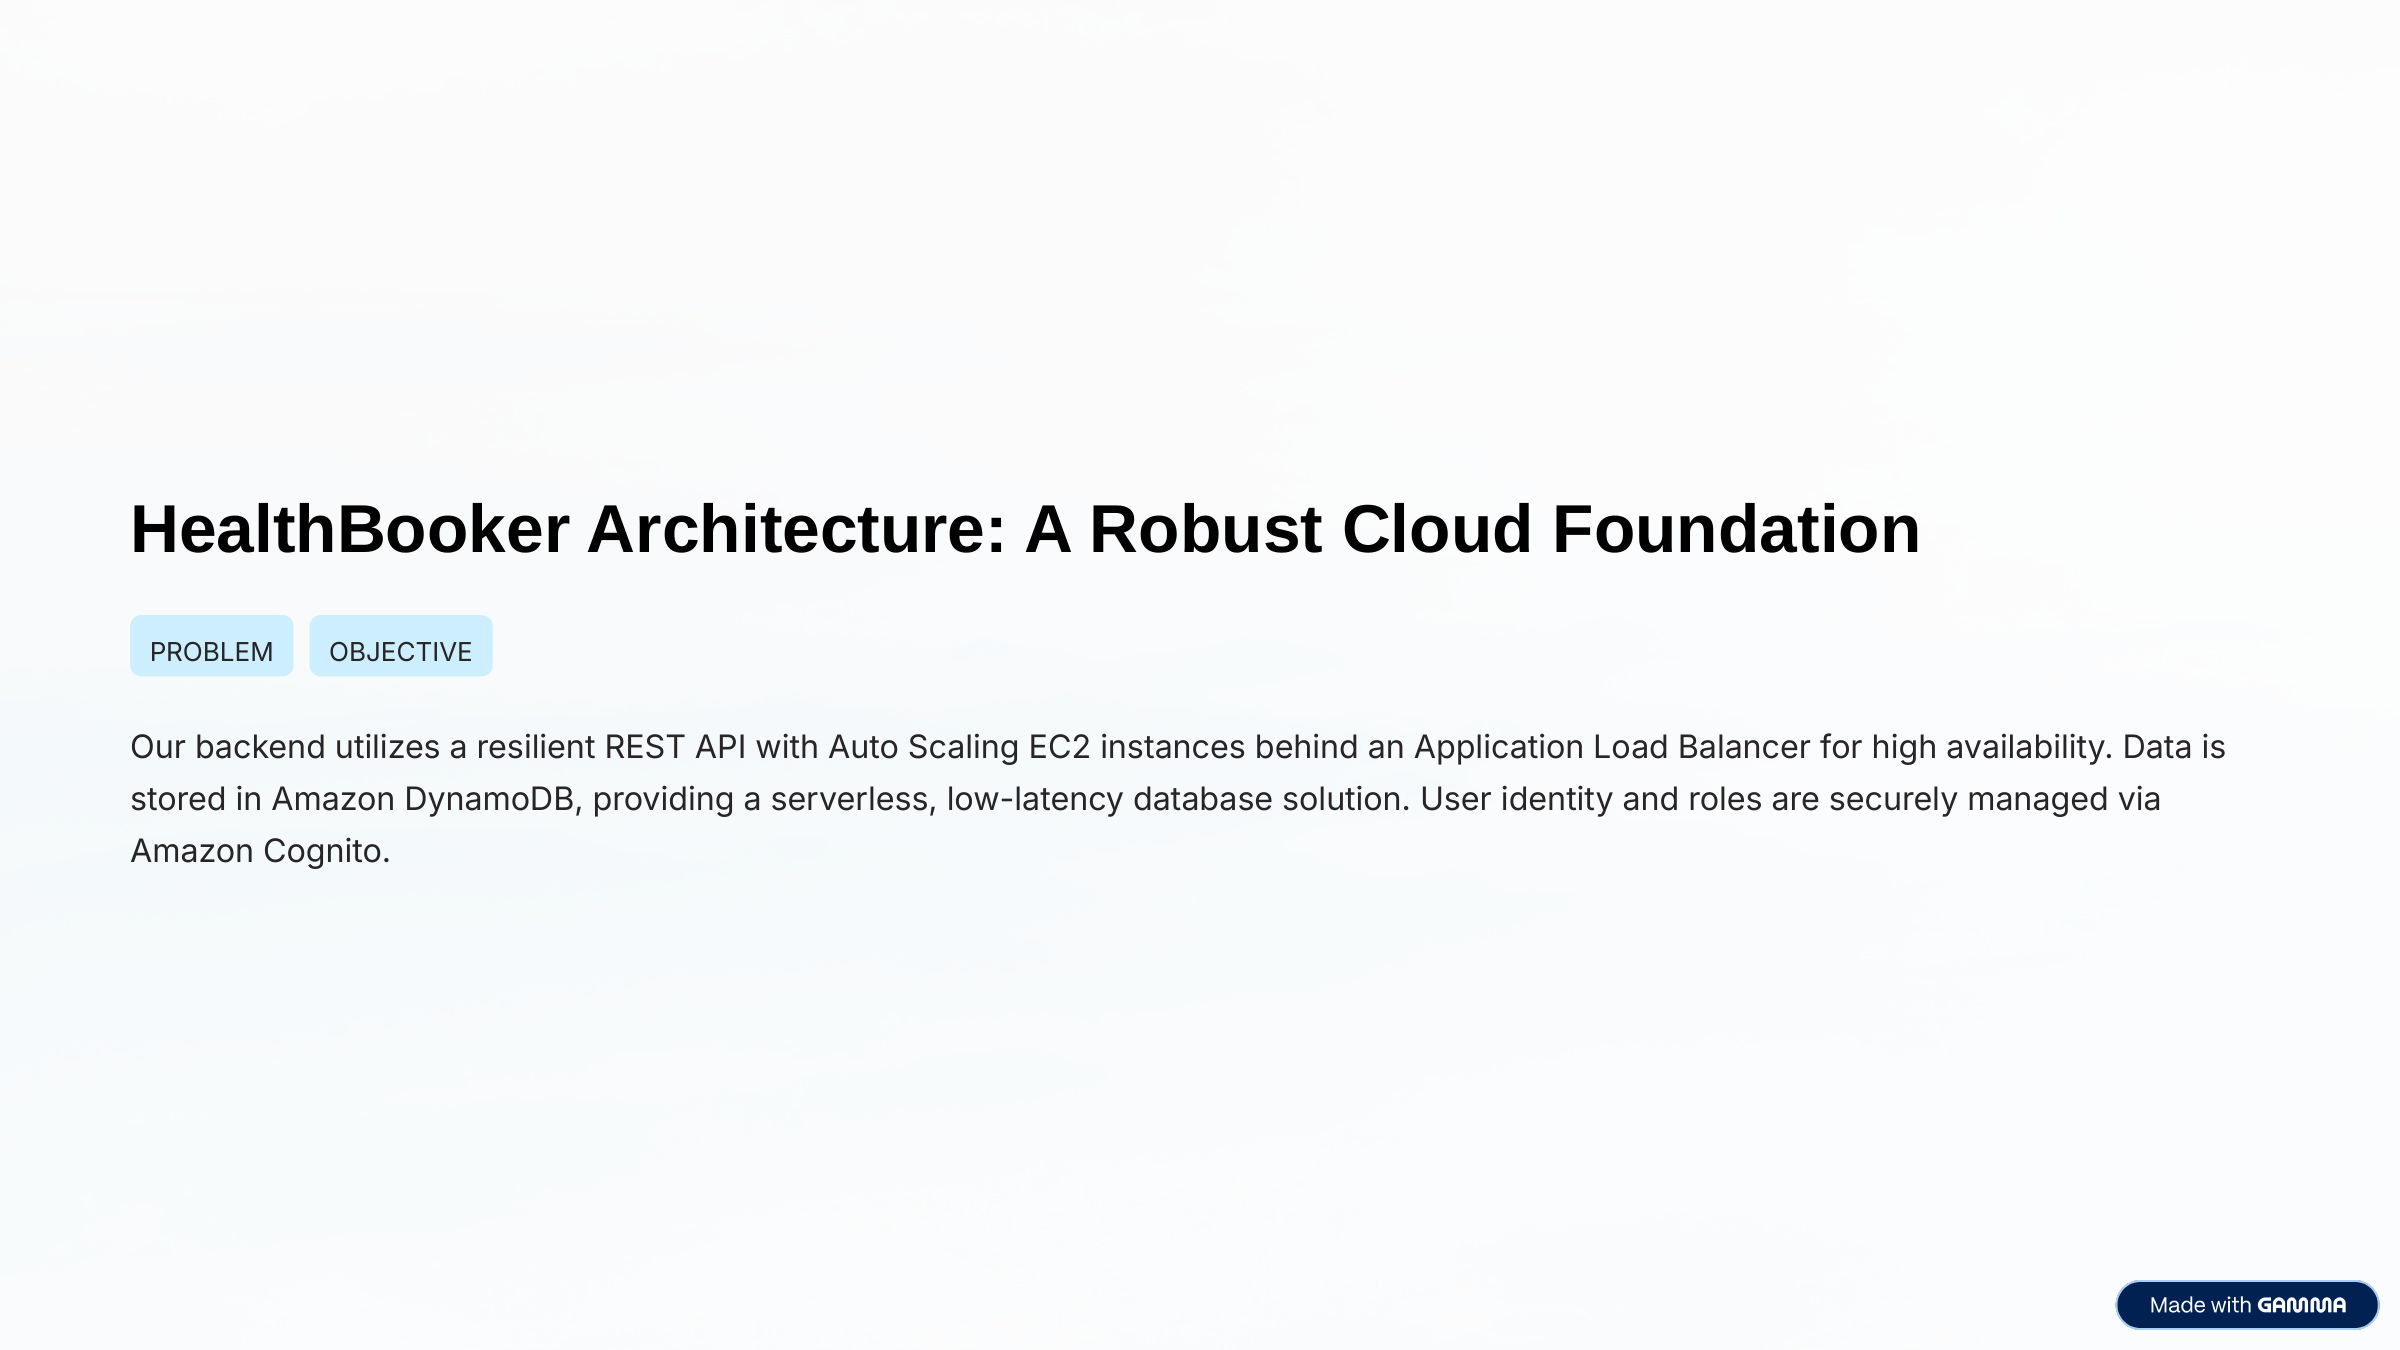

HealthBooker Architecture: A Robust Cloud Foundation

PROBLEM
OBJECTIVE
Our backend utilizes a resilient REST API with Auto Scaling EC2 instances behind an Application Load Balancer for high availability. Data is stored in Amazon DynamoDB, providing a serverless, low-latency database solution. User identity and roles are securely managed via Amazon Cognito.